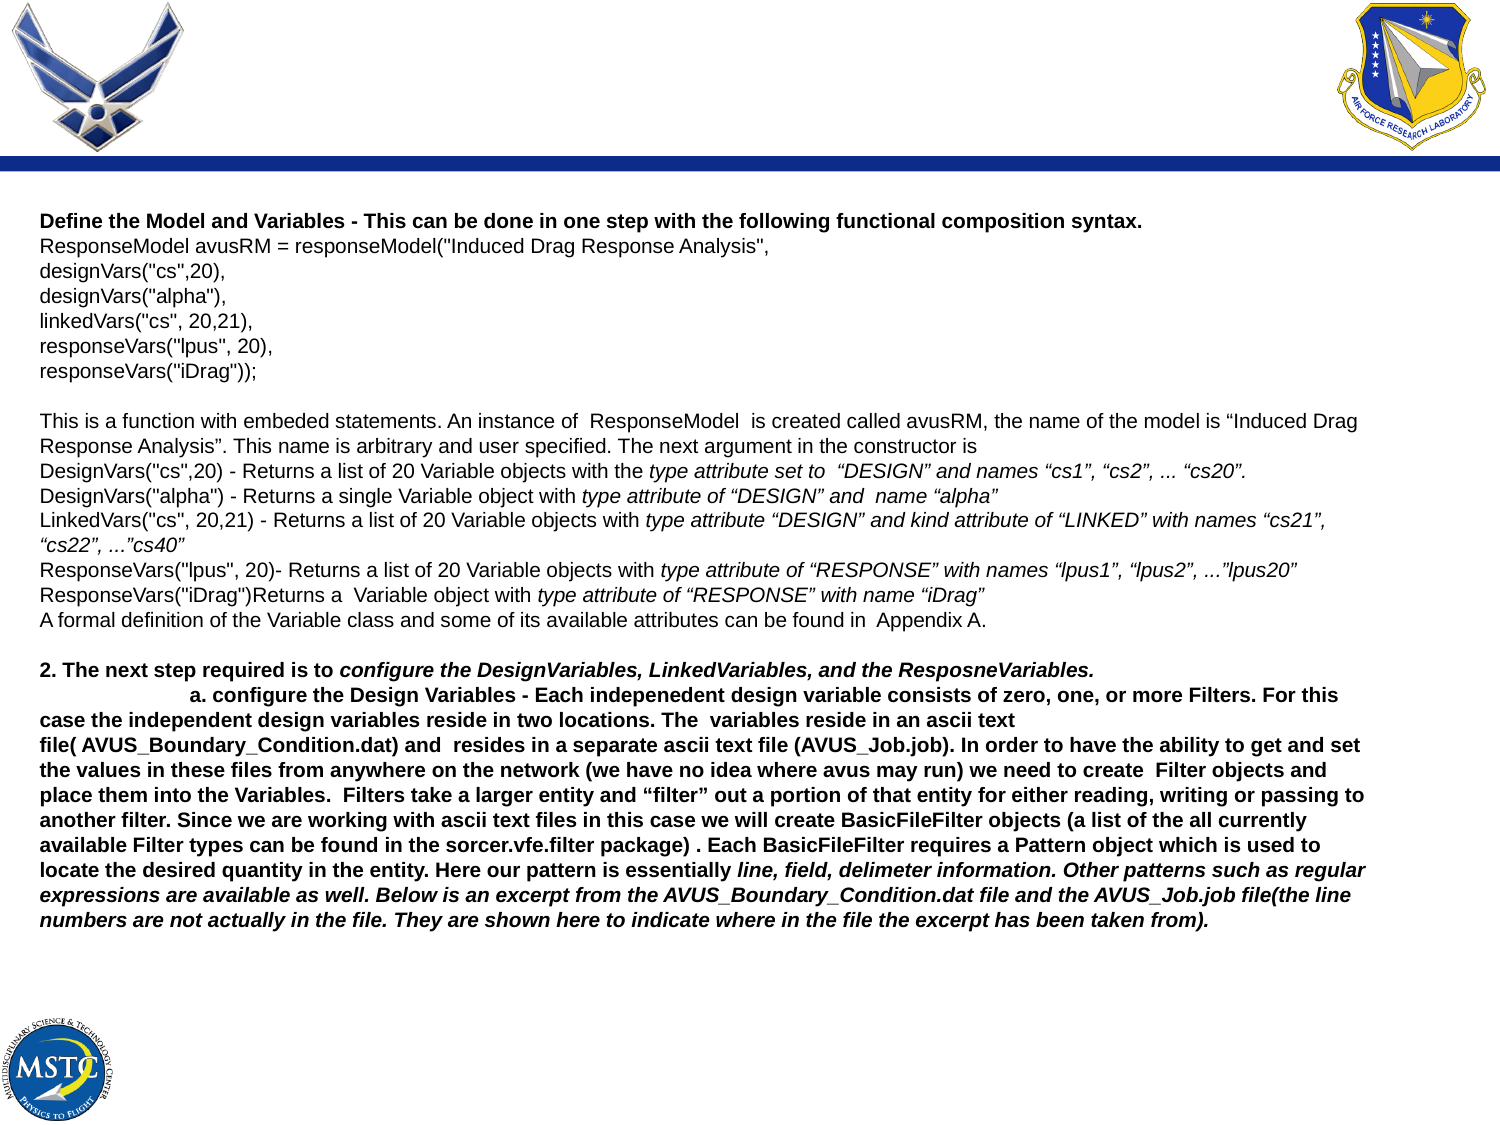

#
Define the Model and Variables - This can be done in one step with the following functional composition syntax.
ResponseModel avusRM = responseModel("Induced Drag Response Analysis",
designVars("cs",20),
designVars("alpha"),
linkedVars("cs", 20,21),
responseVars("lpus", 20),
responseVars("iDrag"));

This is a function with embeded statements. An instance of  ResponseModel  is created called avusRM, the name of the model is “Induced Drag Response Analysis”. This name is arbitrary and user specified. The next argument in the constructor is
DesignVars("cs",20) - Returns a list of 20 Variable objects with the type attribute set to  “DESIGN” and names “cs1”, “cs2”, ... “cs20”.
DesignVars("alpha") - Returns a single Variable object with type attribute of “DESIGN” and  name “alpha”
LinkedVars("cs", 20,21) - Returns a list of 20 Variable objects with type attribute “DESIGN” and kind attribute of “LINKED” with names “cs21”, “cs22”, ...”cs40”
ResponseVars("lpus", 20)- Returns a list of 20 Variable objects with type attribute of “RESPONSE” with names “lpus1”, “lpus2”, ...”lpus20”
ResponseVars("iDrag")Returns a  Variable object with type attribute of “RESPONSE” with name “iDrag”
A formal definition of the Variable class and some of its available attributes can be found in  Appendix A.

2. The next step required is to configure the DesignVariables, LinkedVariables, and the ResposneVariables.
	a. configure the Design Variables - Each indepenedent design variable consists of zero, one, or more Filters. For this case the independent design variables reside in two locations. The  variables reside in an ascii text file( AVUS_Boundary_Condition.dat) and  resides in a separate ascii text file (AVUS_Job.job). In order to have the ability to get and set the values in these files from anywhere on the network (we have no idea where avus may run) we need to create  Filter objects and place them into the Variables.  Filters take a larger entity and “filter” out a portion of that entity for either reading, writing or passing to another filter. Since we are working with ascii text files in this case we will create BasicFileFilter objects (a list of the all currently available Filter types can be found in the sorcer.vfe.filter package) . Each BasicFileFilter requires a Pattern object which is used to locate the desired quantity in the entity. Here our pattern is essentially line, field, delimeter information. Other patterns such as regular expressions are available as well. Below is an excerpt from the AVUS_Boundary_Condition.dat file and the AVUS_Job.job file(the line numbers are not actually in the file. They are shown here to indicate where in the file the excerpt has been taken from).